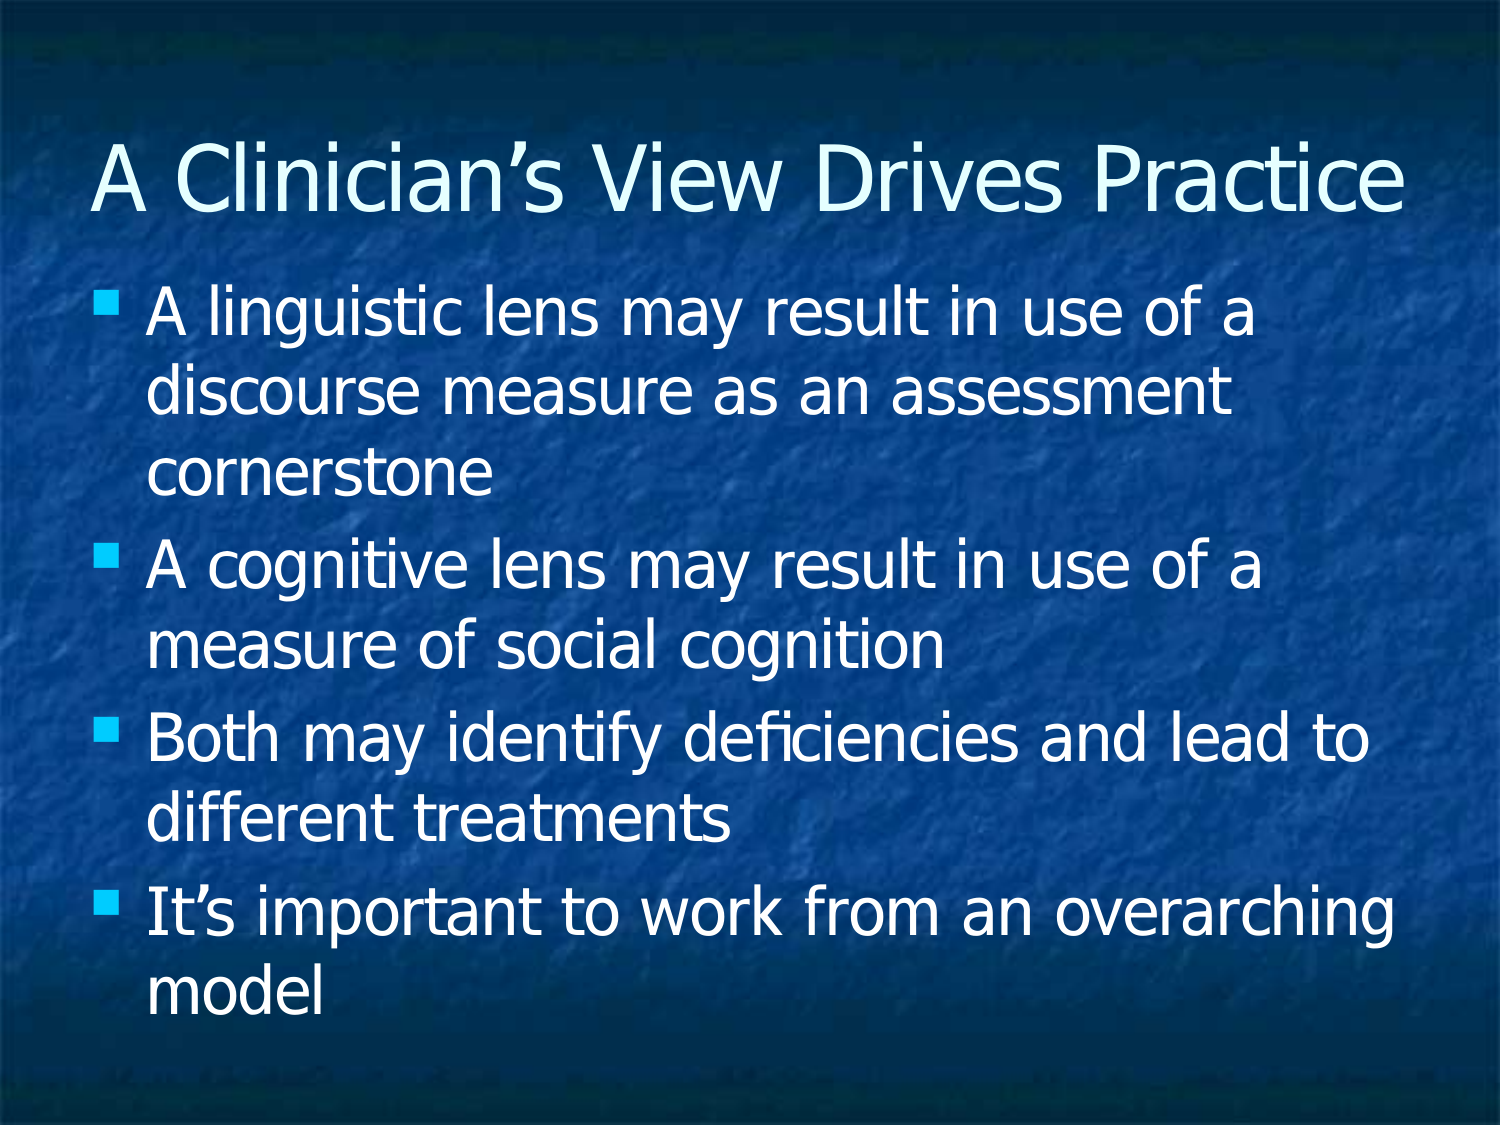

# A Clinician’s View Drives Practice
A linguistic lens may result in use of a discourse measure as an assessment cornerstone
A cognitive lens may result in use of a measure of social cognition
Both may identify deficiencies and lead to different treatments
It’s important to work from an overarching model